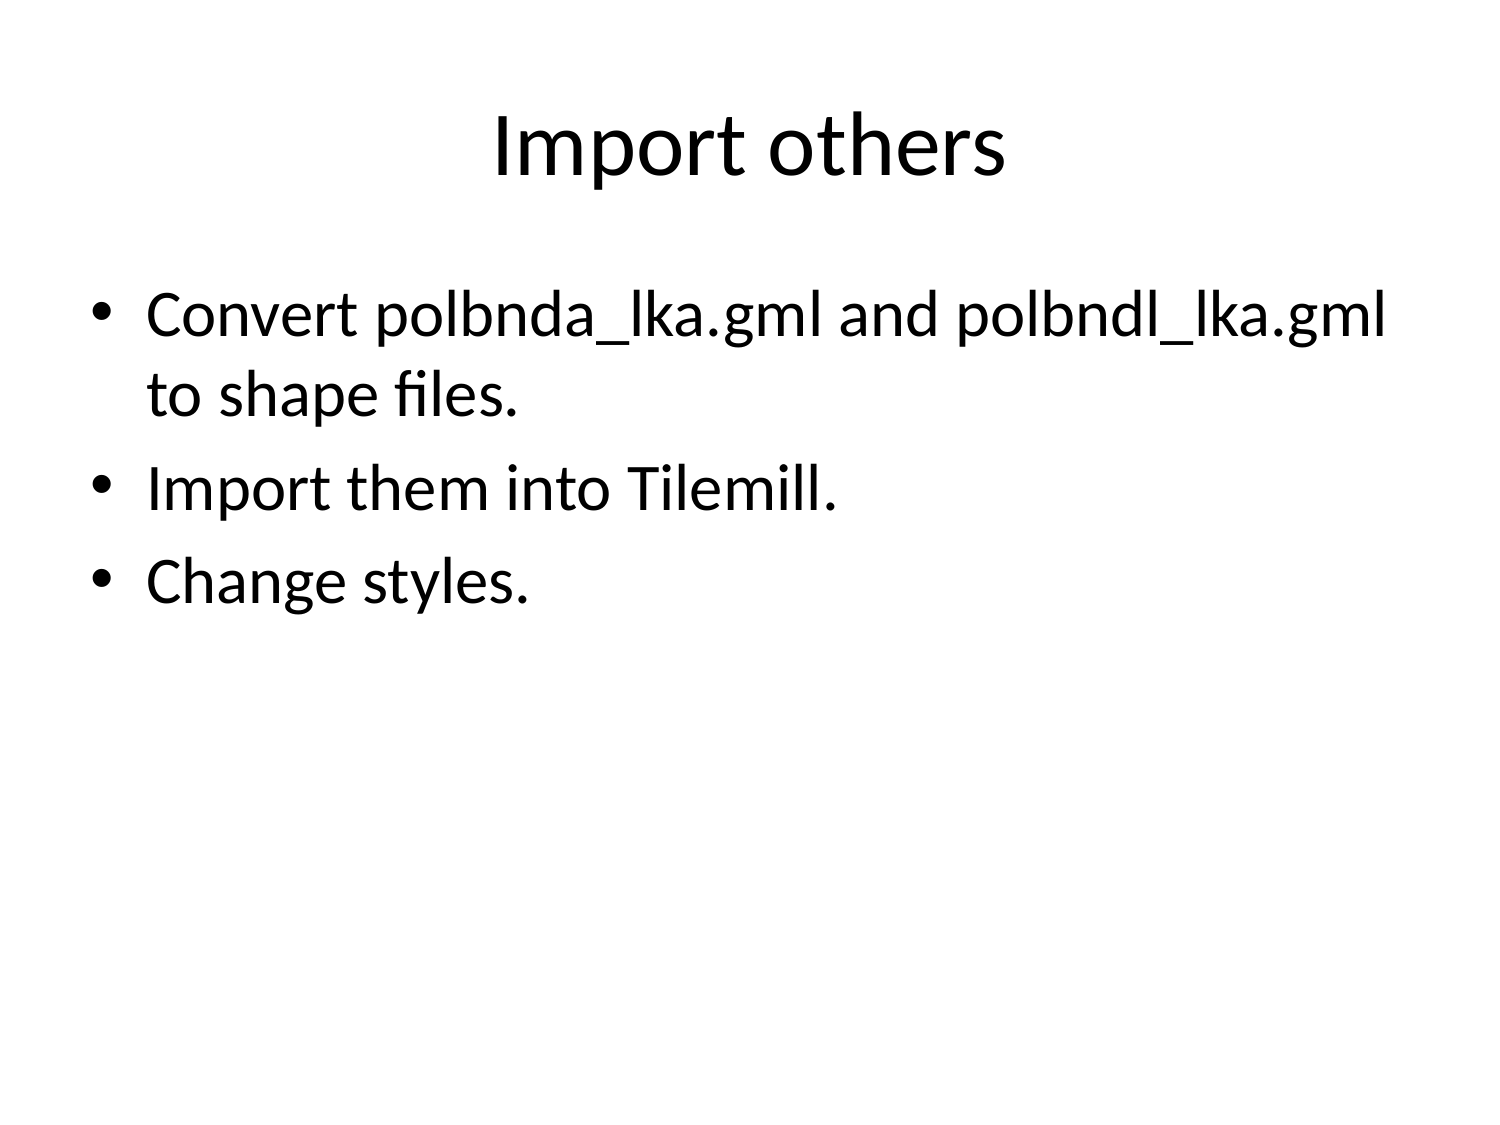

# Import others
Convert polbnda_lka.gml and polbndl_lka.gml to shape files.
Import them into Tilemill.
Change styles.